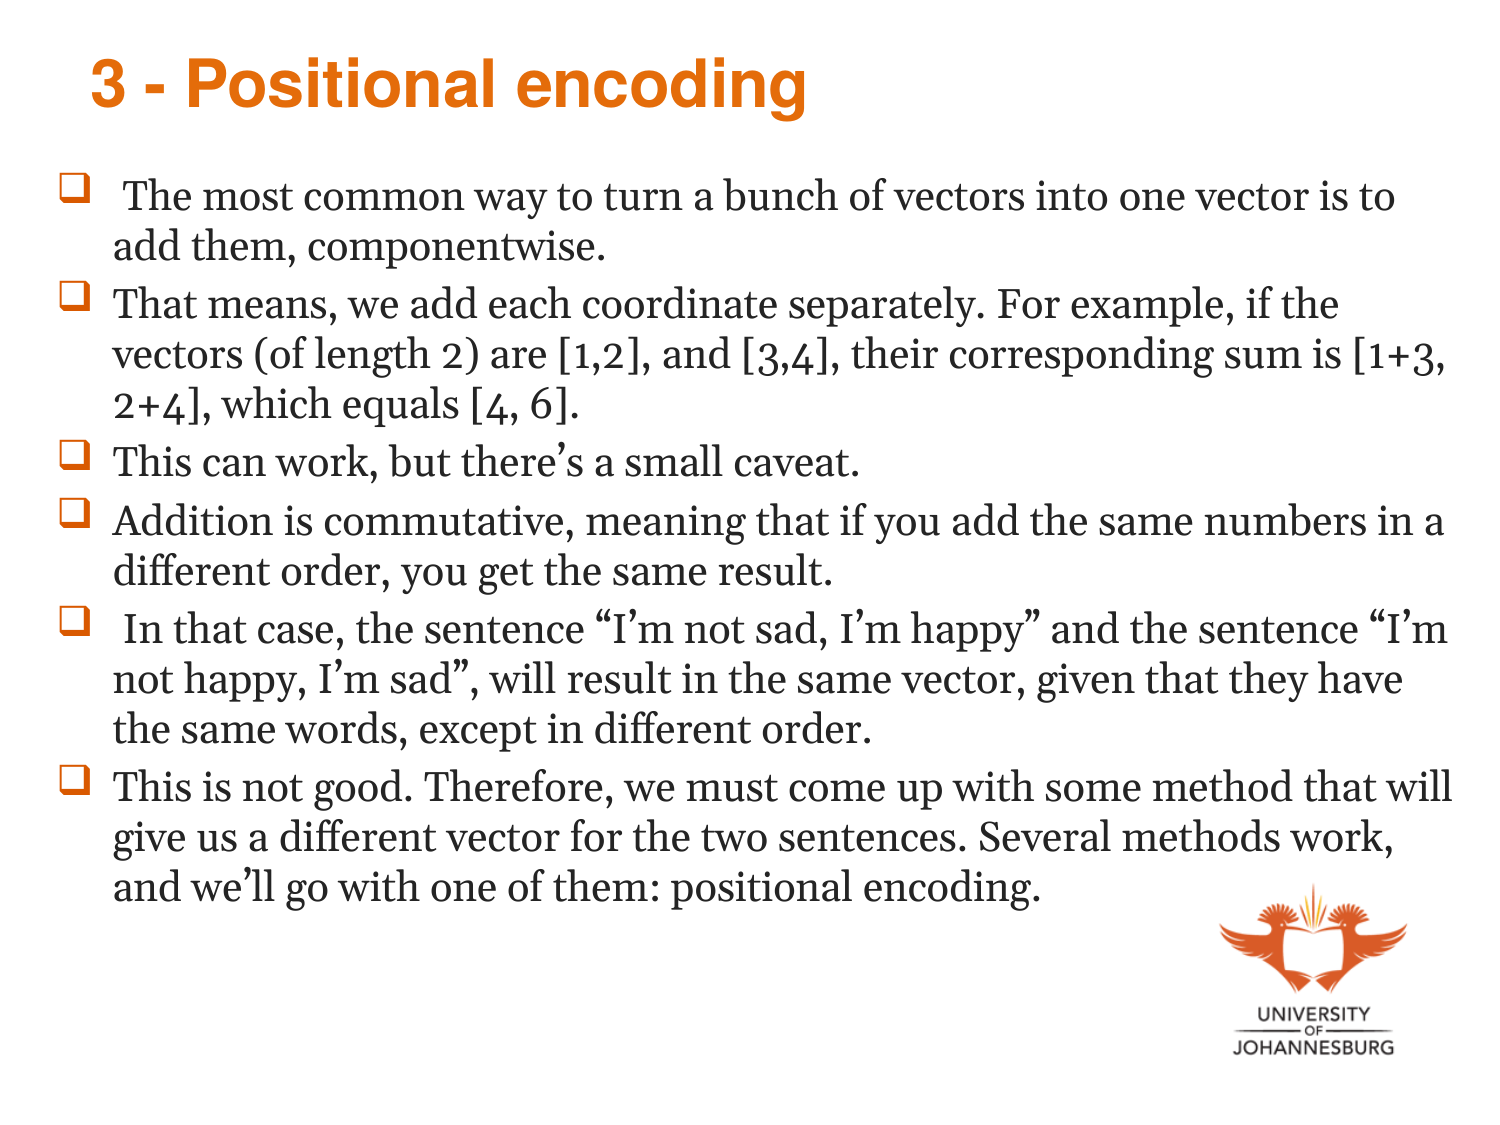

# 3 - Positional encoding
 The most common way to turn a bunch of vectors into one vector is to add them, componentwise.
That means, we add each coordinate separately. For example, if the vectors (of length 2) are [1,2], and [3,4], their corresponding sum is [1+3, 2+4], which equals [4, 6].
This can work, but there’s a small caveat.
Addition is commutative, meaning that if you add the same numbers in a different order, you get the same result.
 In that case, the sentence “I’m not sad, I’m happy” and the sentence “I’m not happy, I’m sad”, will result in the same vector, given that they have the same words, except in different order.
This is not good. Therefore, we must come up with some method that will give us a different vector for the two sentences. Several methods work, and we’ll go with one of them: positional encoding.